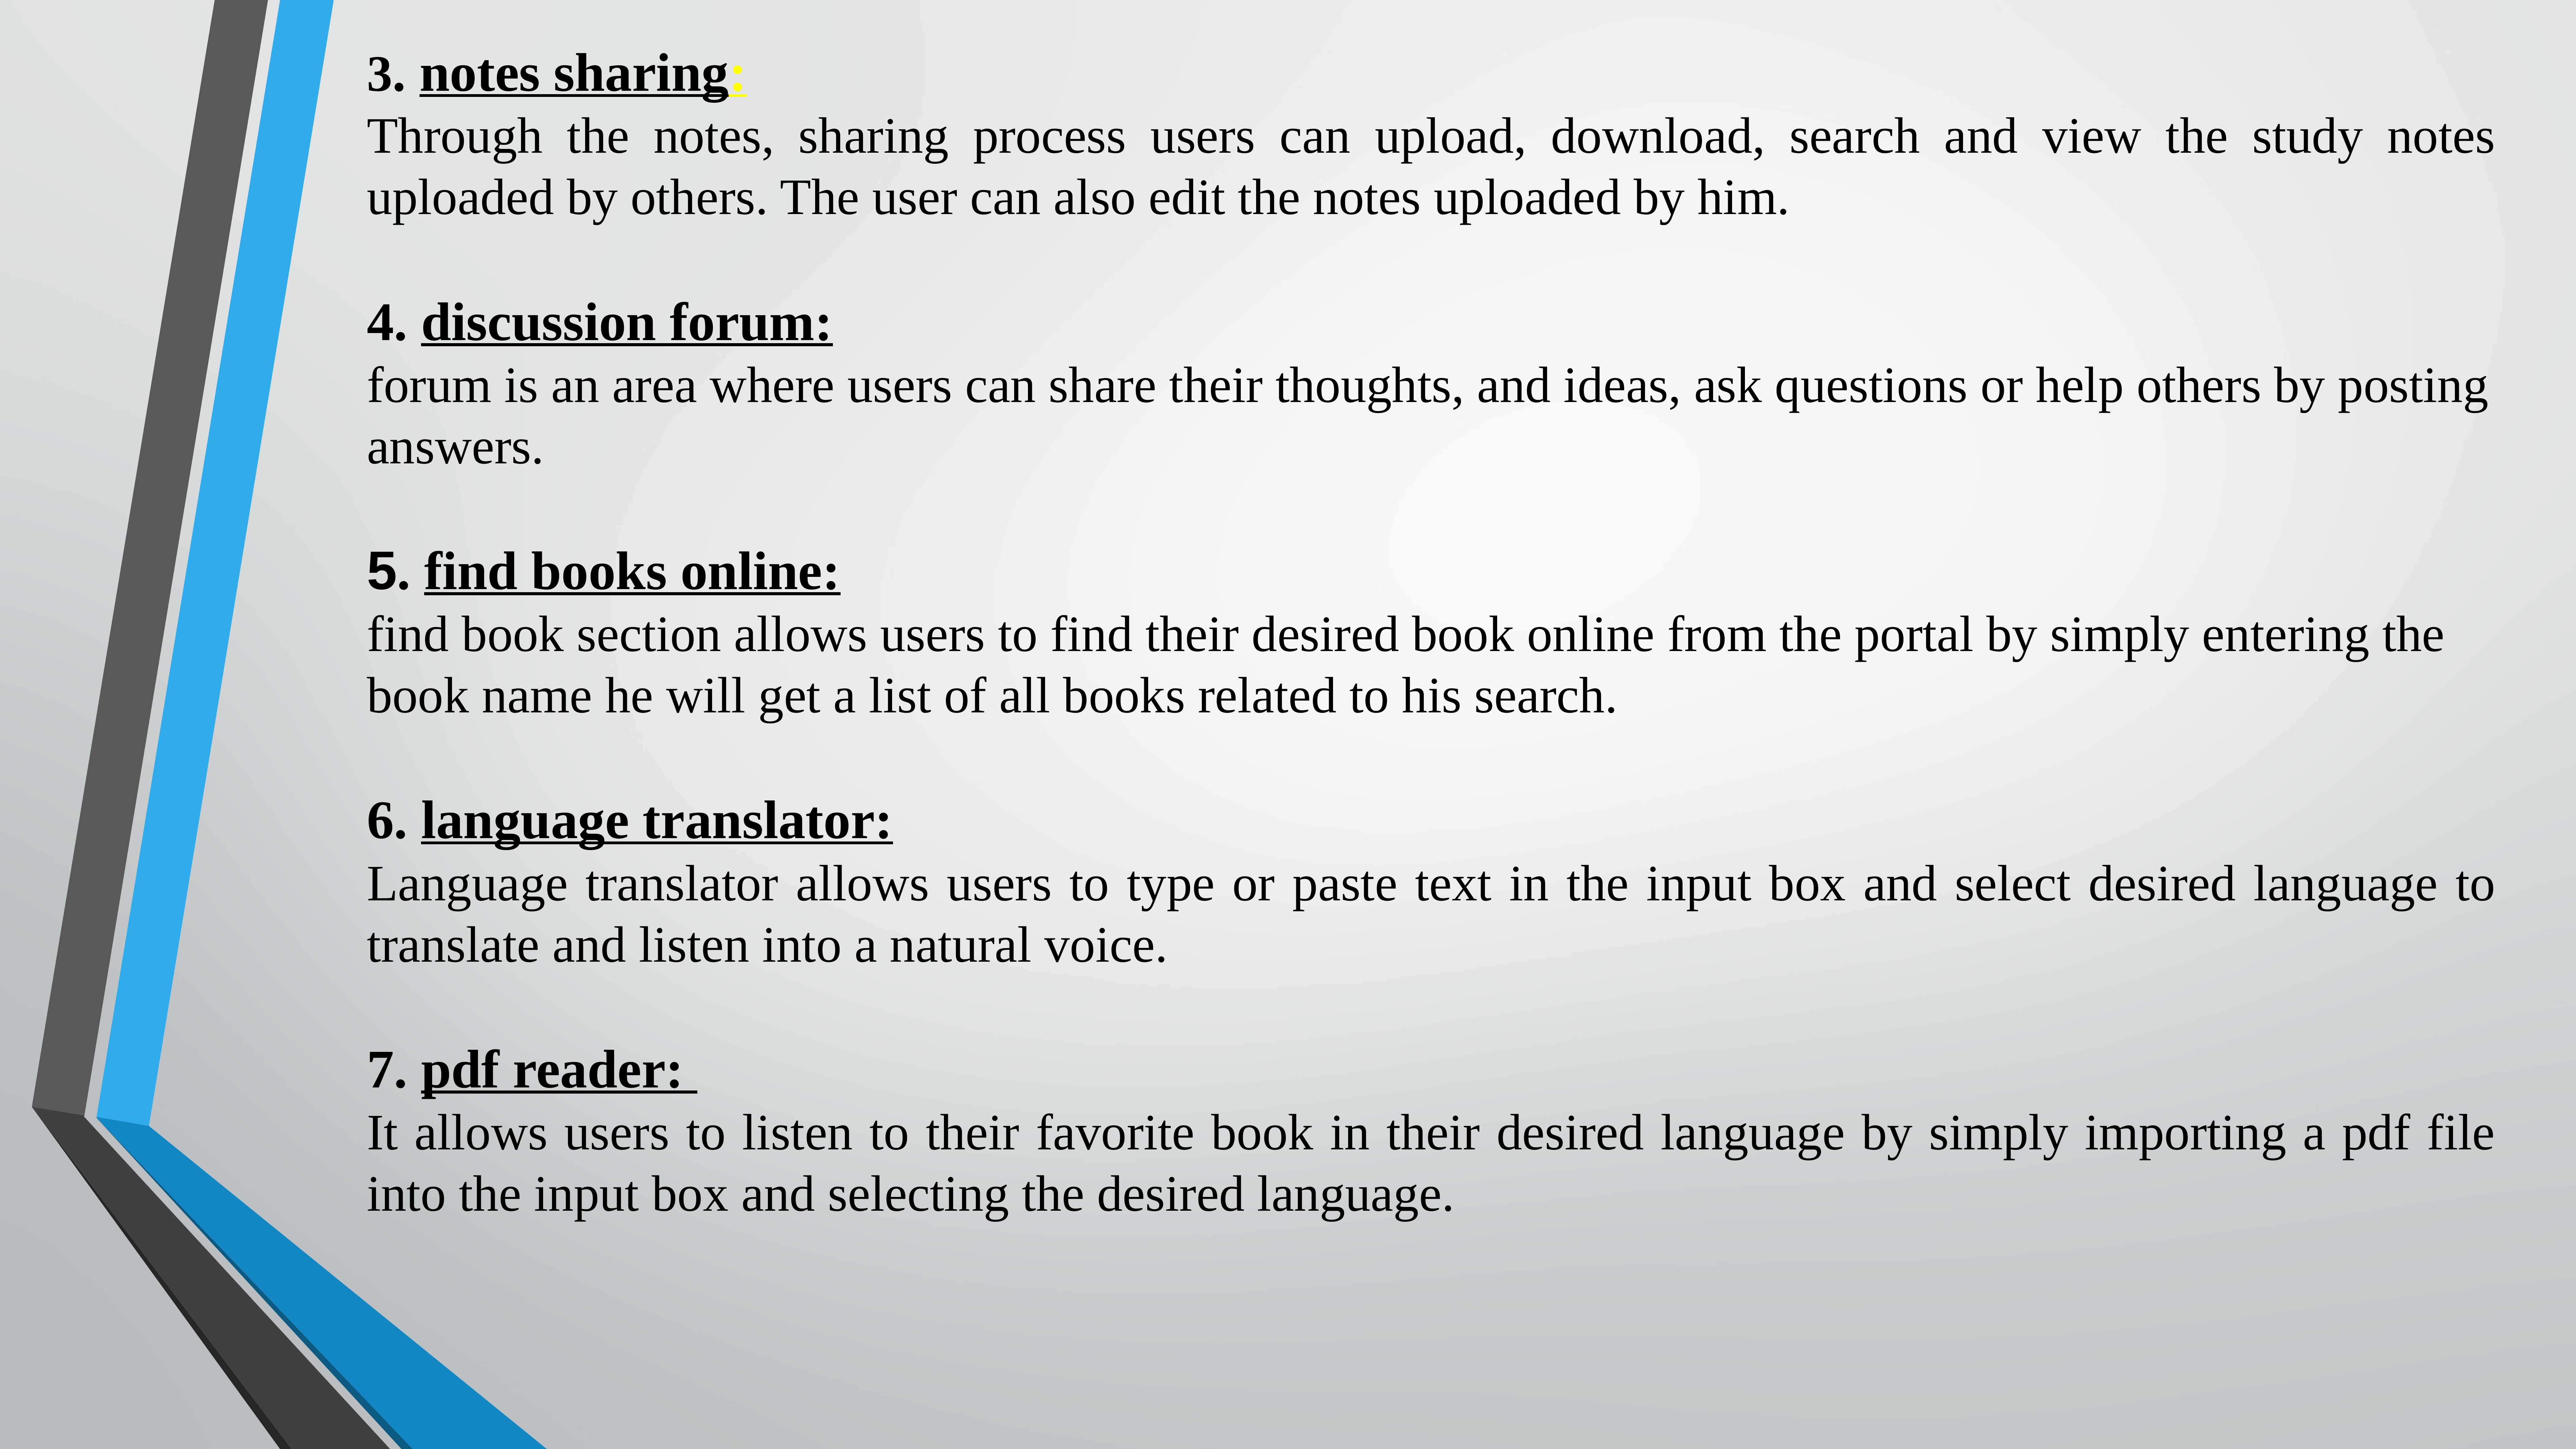

3. notes sharing:
Through the notes, sharing process users can upload, download, search and view the study notes uploaded by others. The user can also edit the notes uploaded by him.

4. discussion forum:
forum is an area where users can share their thoughts, and ideas, ask questions or help others by posting answers.

5. find books online:
find book section allows users to find their desired book online from the portal by simply entering the book name he will get a list of all books related to his search.

6. language translator:
Language translator allows users to type or paste text in the input box and select desired language to translate and listen into a natural voice.

7. pdf reader:
It allows users to listen to their favorite book in their desired language by simply importing a pdf file into the input box and selecting the desired language.